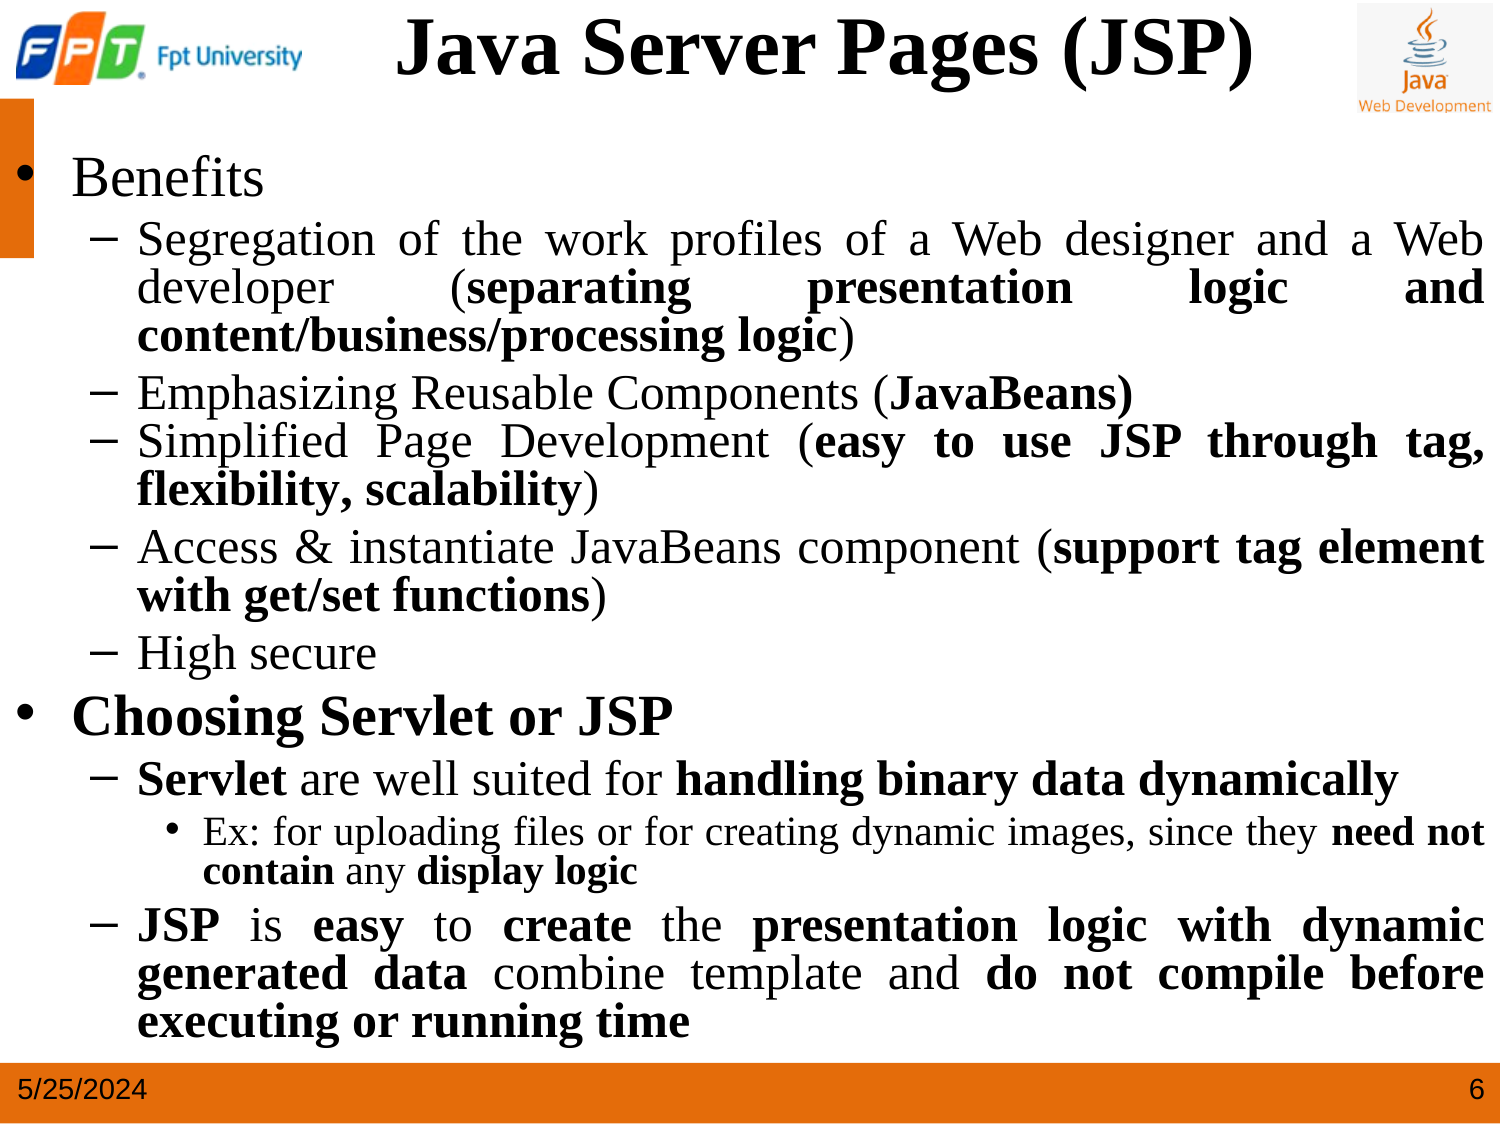

Java Server Pages (JSP)
Benefits
Segregation of the work profiles of a Web designer and a Web developer (separating presentation logic and content/business/processing logic)
Emphasizing Reusable Components (JavaBeans)
Simplified Page Development (easy to use JSP through tag, flexibility, scalability)
Access & instantiate JavaBeans component (support tag element with get/set functions)
High secure
Choosing Servlet or JSP
Servlet are well suited for handling binary data dynamically
Ex: for uploading files or for creating dynamic images, since they need not contain any display logic
JSP is easy to create the presentation logic with dynamic generated data combine template and do not compile before executing or running time
5/25/2024
6